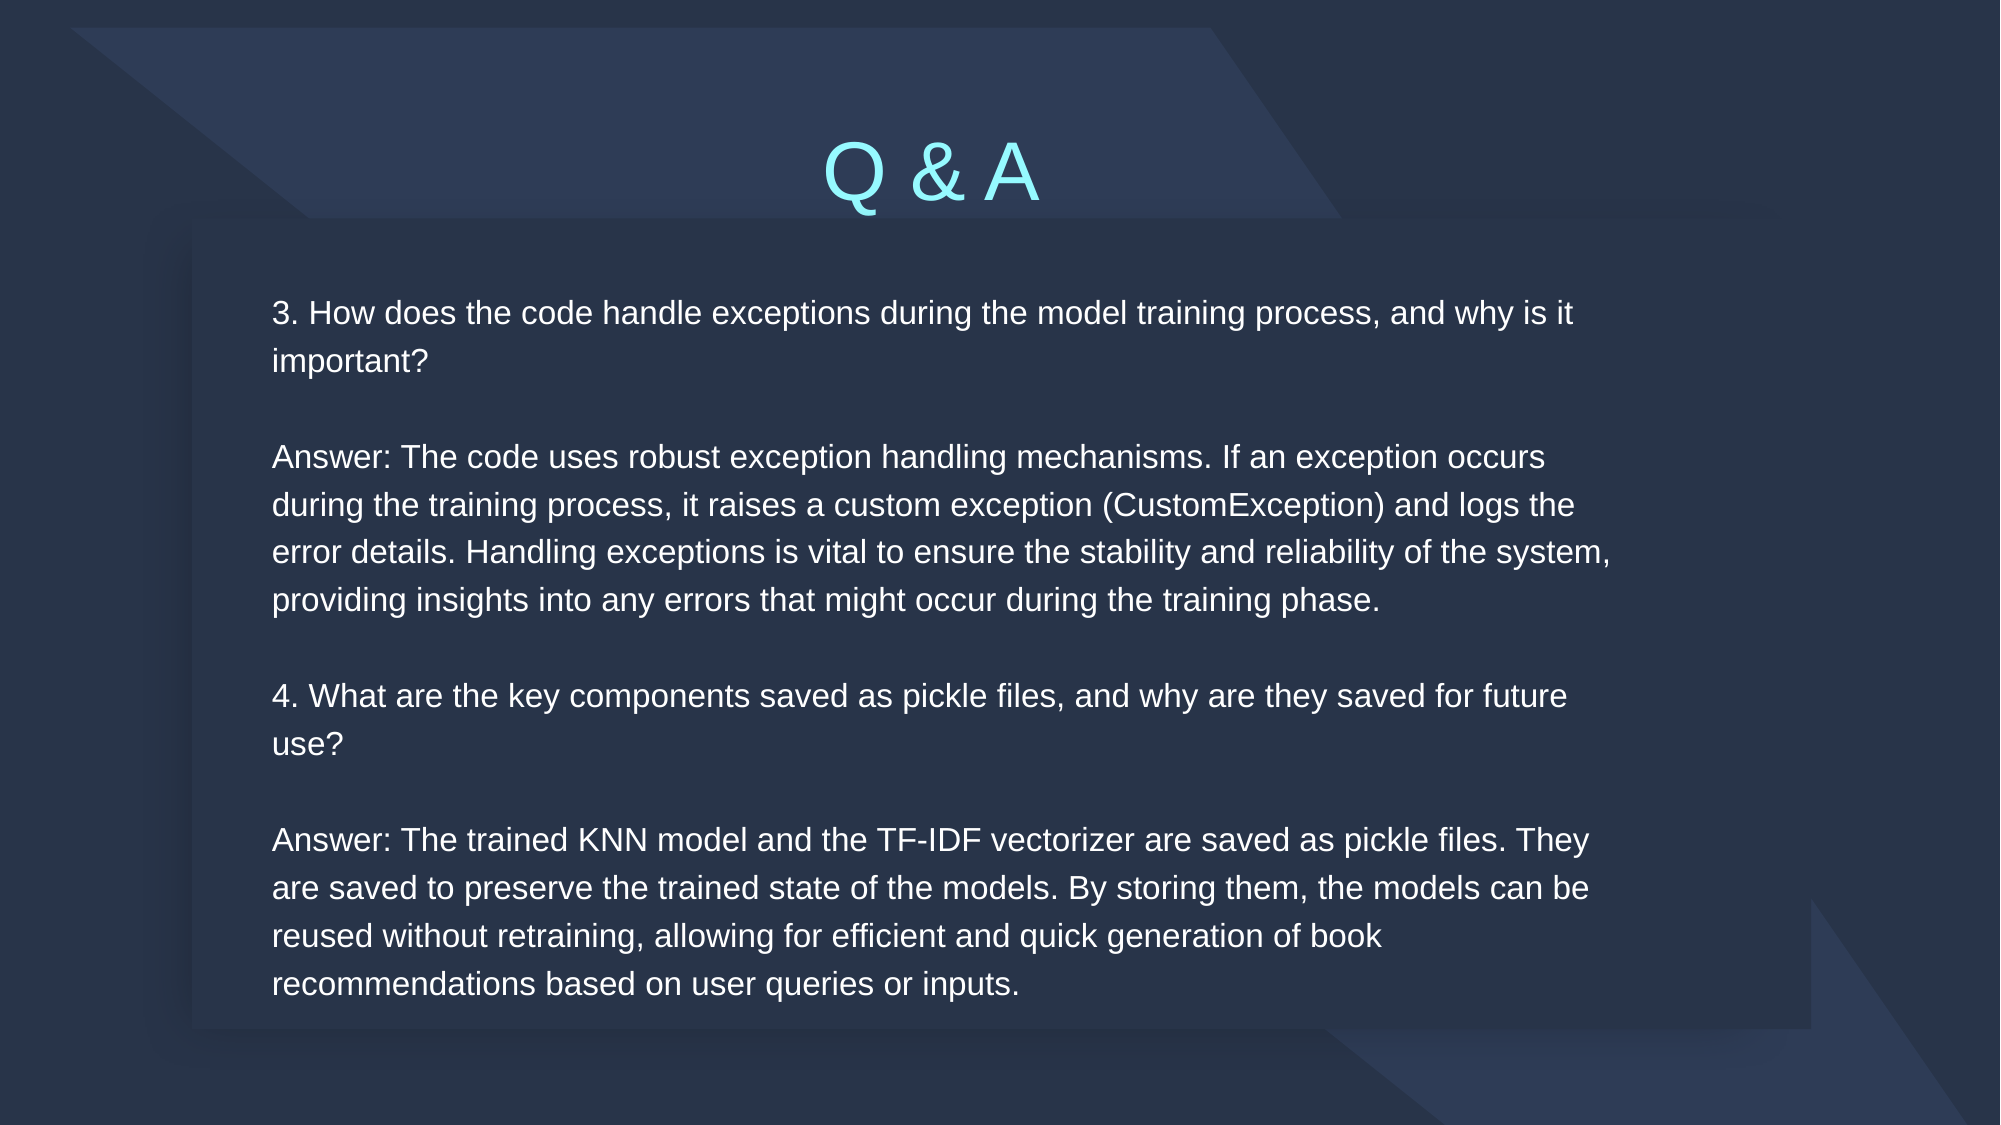

Q & A

3. How does the code handle exceptions during the model training process, and why is it important?

Answer: The code uses robust exception handling mechanisms. If an exception occurs during the training process, it raises a custom exception (CustomException) and logs the error details. Handling exceptions is vital to ensure the stability and reliability of the system, providing insights into any errors that might occur during the training phase.

4. What are the key components saved as pickle files, and why are they saved for future use?

Answer: The trained KNN model and the TF-IDF vectorizer are saved as pickle files. They are saved to preserve the trained state of the models. By storing them, the models can be reused without retraining, allowing for efficient and quick generation of book recommendations based on user queries or inputs.